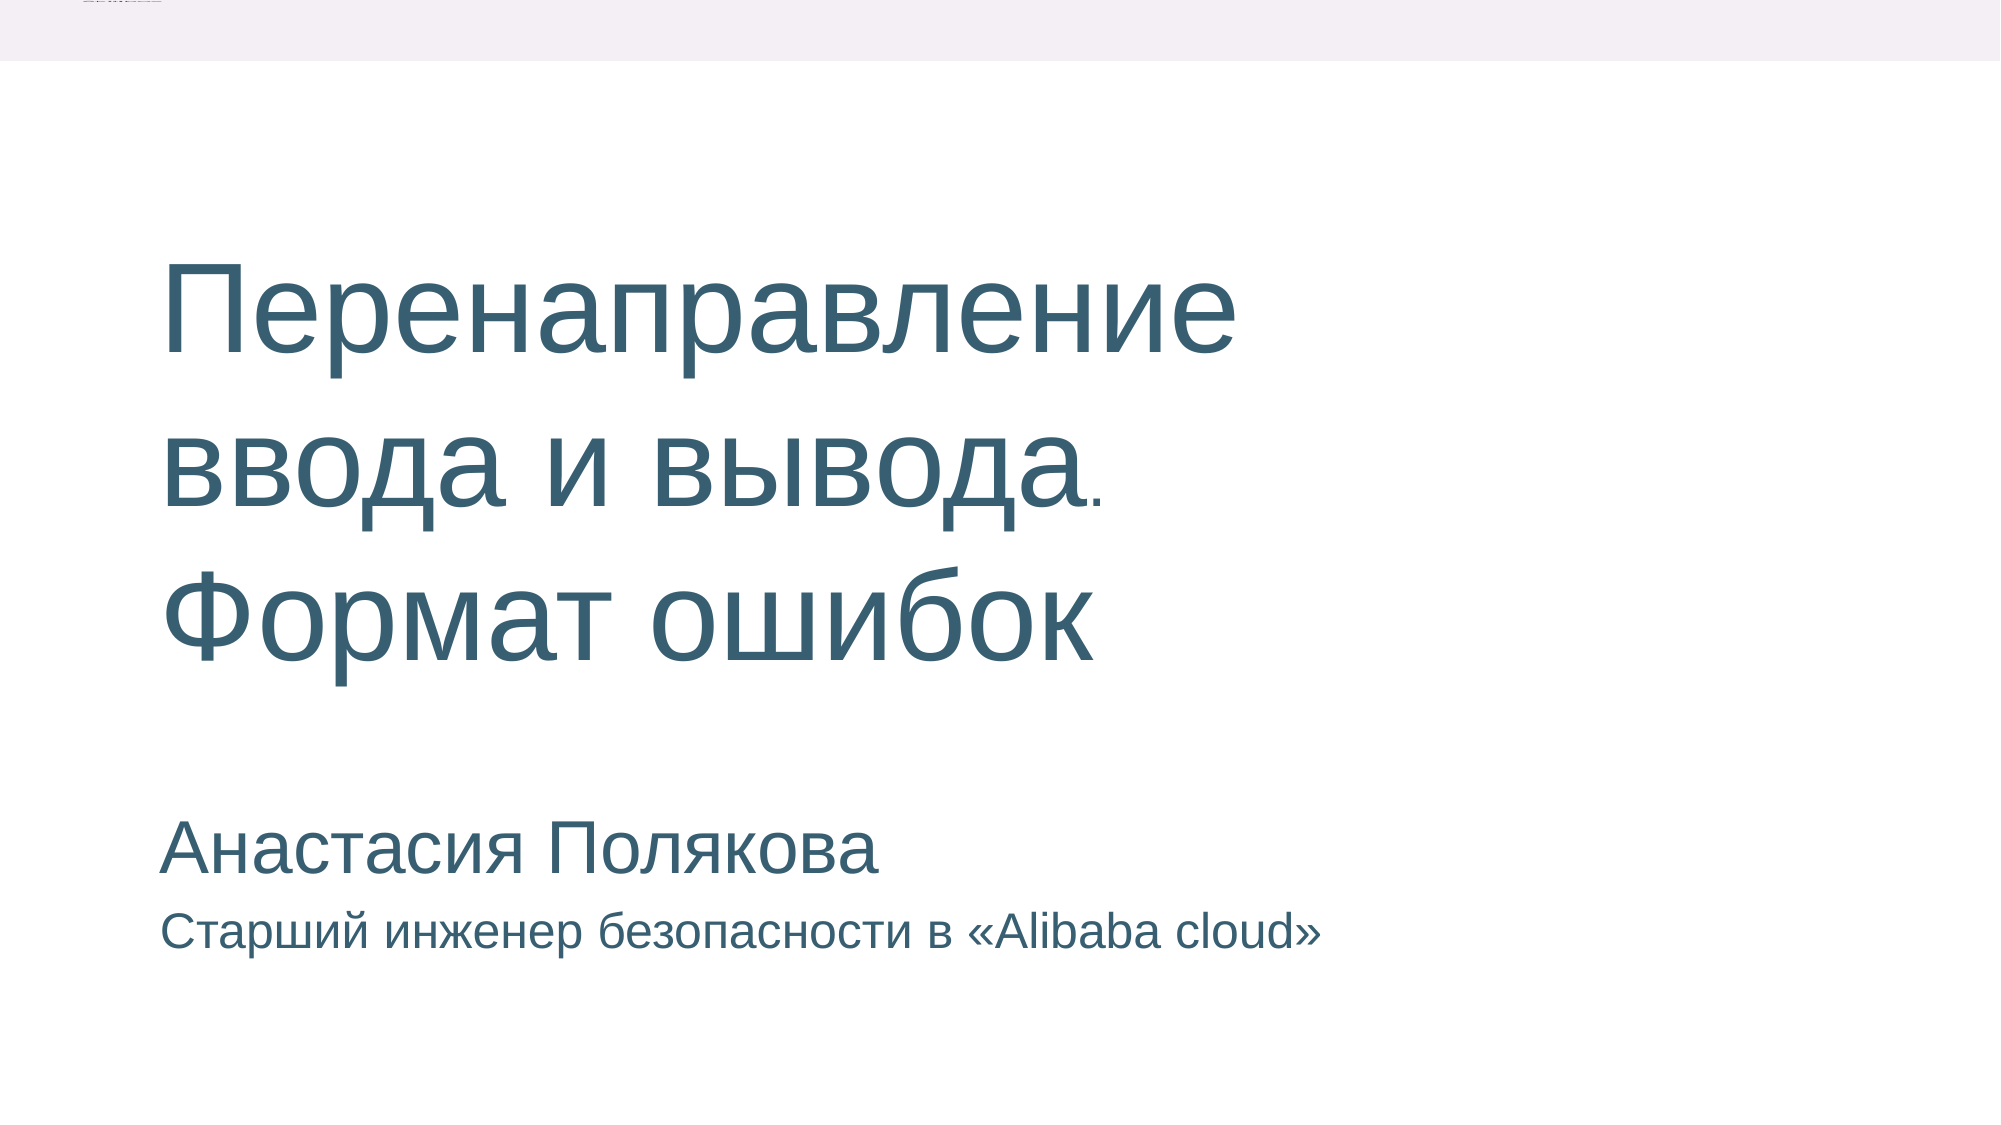

Перенаправление
ввода и вывода.
Формат ошибок
Анастасия Полякова
Старший инженер безопасности в «Alibaba cloud»